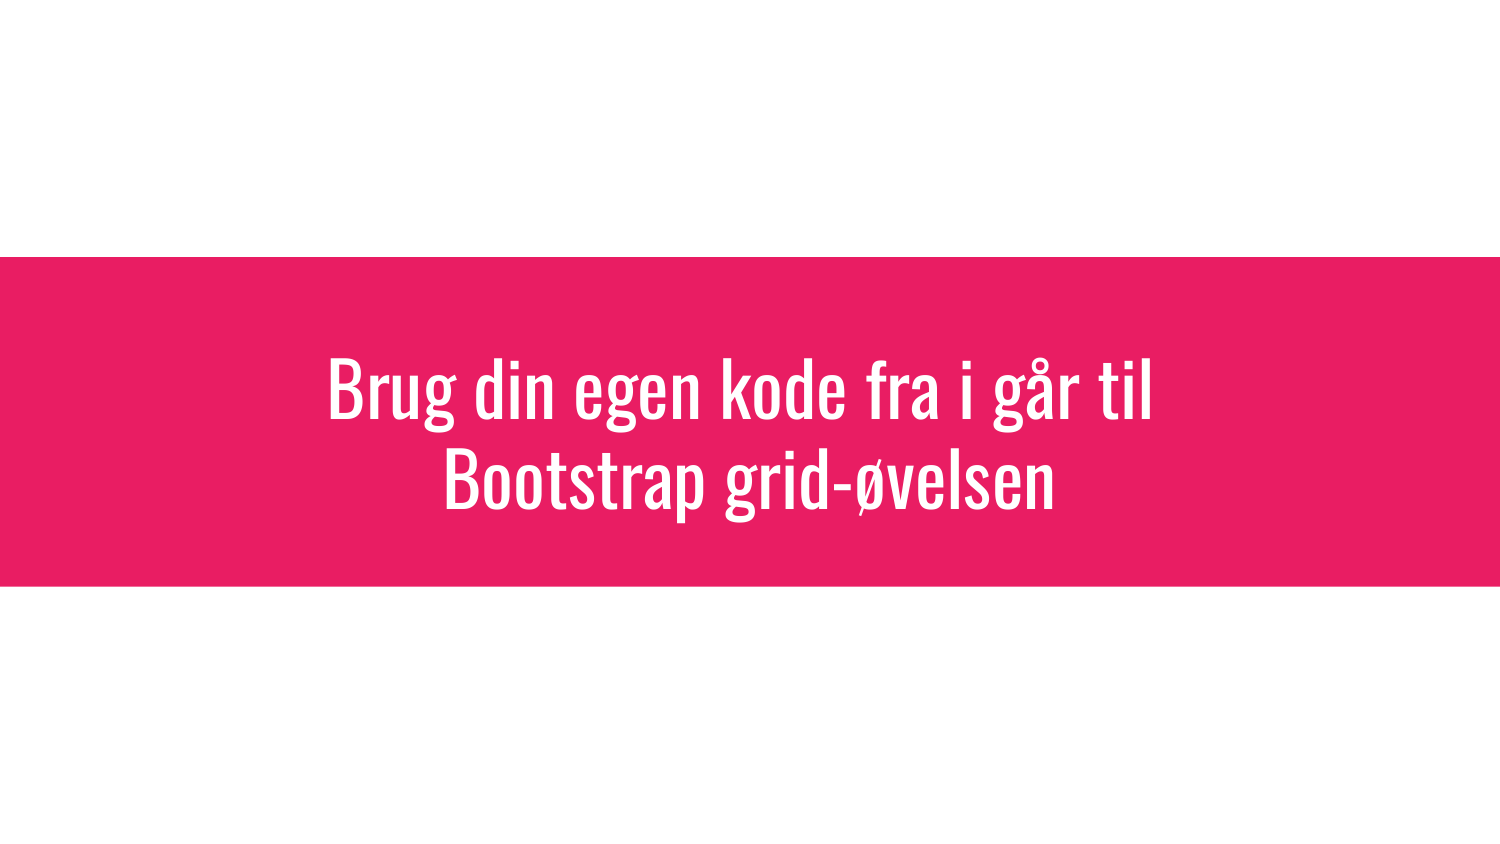

# Brug din egen kode fra i går til Bootstrap grid-øvelsen